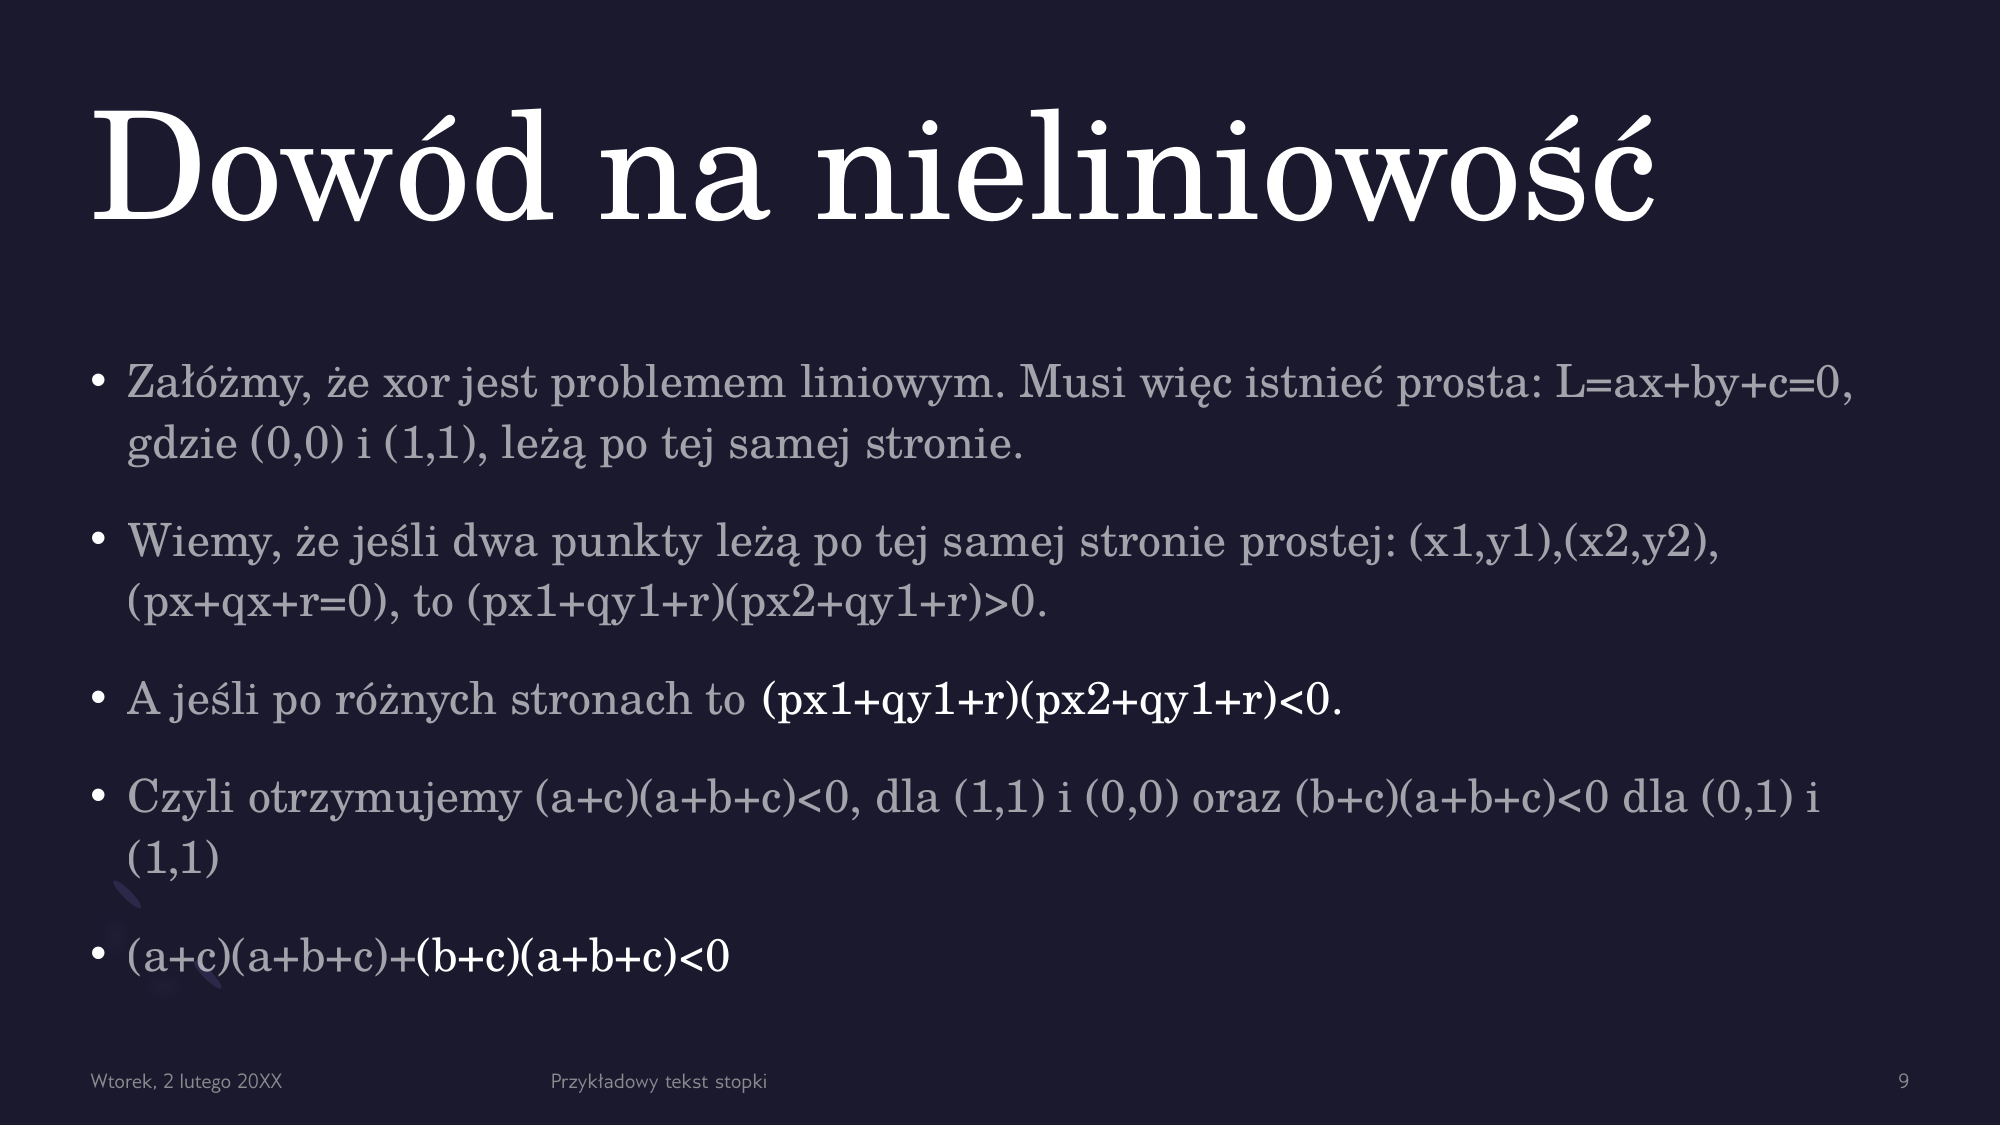

# Dowód na nieliniowość
Załóżmy, że xor jest problemem liniowym. Musi więc istnieć prosta: L=ax+by+c=0, gdzie (0,0) i (1,1), leżą po tej samej stronie.
Wiemy, że jeśli dwa punkty leżą po tej samej stronie prostej: (x1,y1),(x2,y2), (px+qx+r=0), to (px1+qy1+r)(px2+qy1+r)>0.
A jeśli po różnych stronach to (px1+qy1+r)(px2+qy1+r)<0.
Czyli otrzymujemy (a+c)(a+b+c)<0, dla (1,1) i (0,0) oraz (b+c)(a+b+c)<0 dla (0,1) i (1,1)
(a+c)(a+b+c)+(b+c)(a+b+c)<0
Wtorek, 2 lutego 20XX
Przykładowy tekst stopki
9